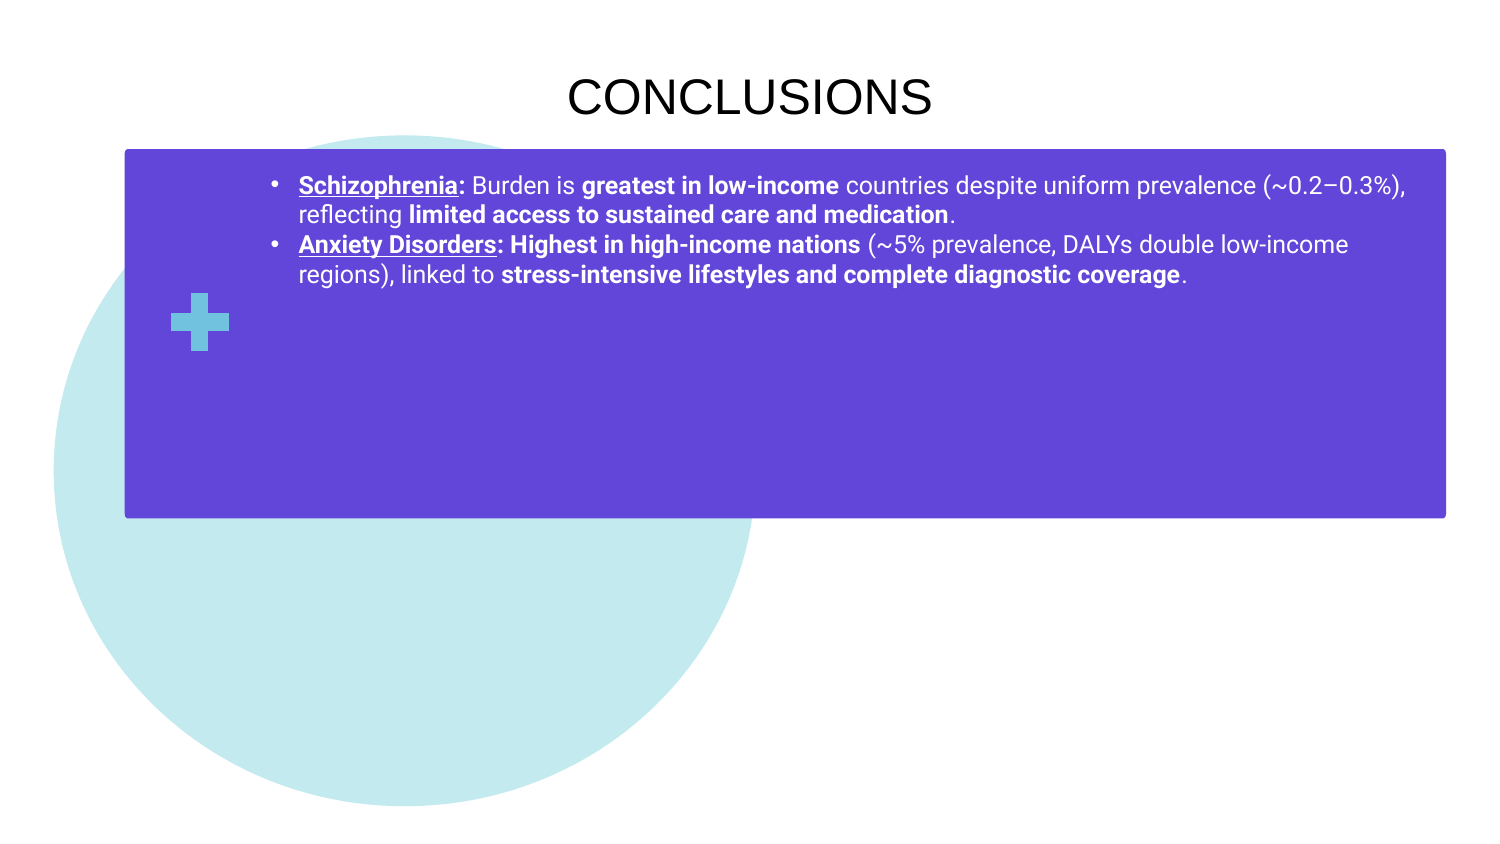

# CONCLUSIONS

Schizophrenia: Burden is greatest in low-income countries despite uniform prevalence (~0.2–0.3%), reflecting limited access to sustained care and medication.
Anxiety Disorders: Highest in high-income nations (~5% prevalence, DALYs double low-income regions), linked to stress-intensive lifestyles and complete diagnostic coverage.